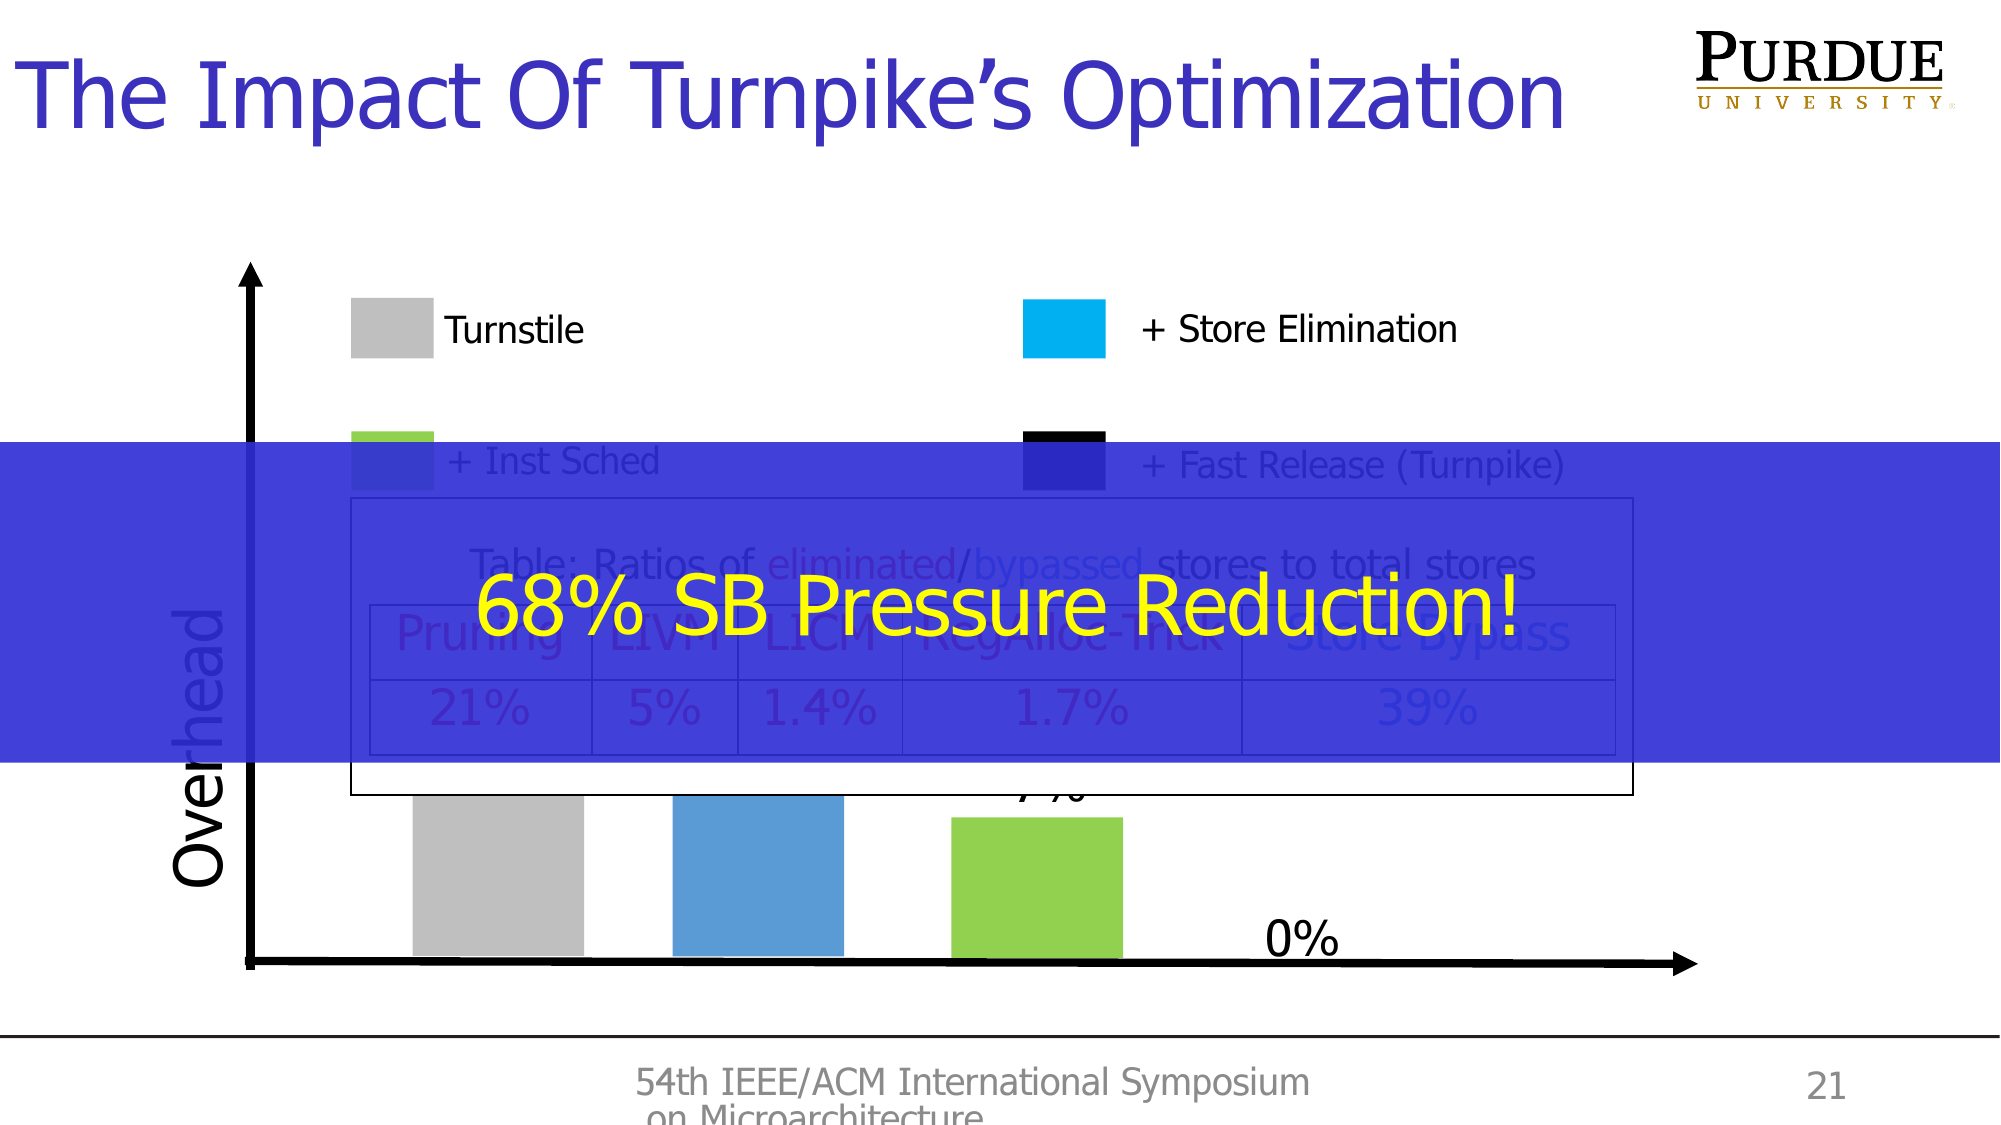

The Impact Of Turnpike’s Optimization
+ Store Elimination

Turnstile

+ Inst Sched

+ Fast Release (Turnpike)
68% SB Pressure Reduction!

Table: Ratios of eliminated/bypassed stores to total stores
29%
| Pruning | LIVM | LICM | RegAlloc-Trick | Store Bypass |
| --- | --- | --- | --- | --- |
| 21% | 5% | 1.4% | 1.7% | 39% |

Overhead
10%
7%

0%
54th IEEE/ACM International Symposium on Microarchitecture
21